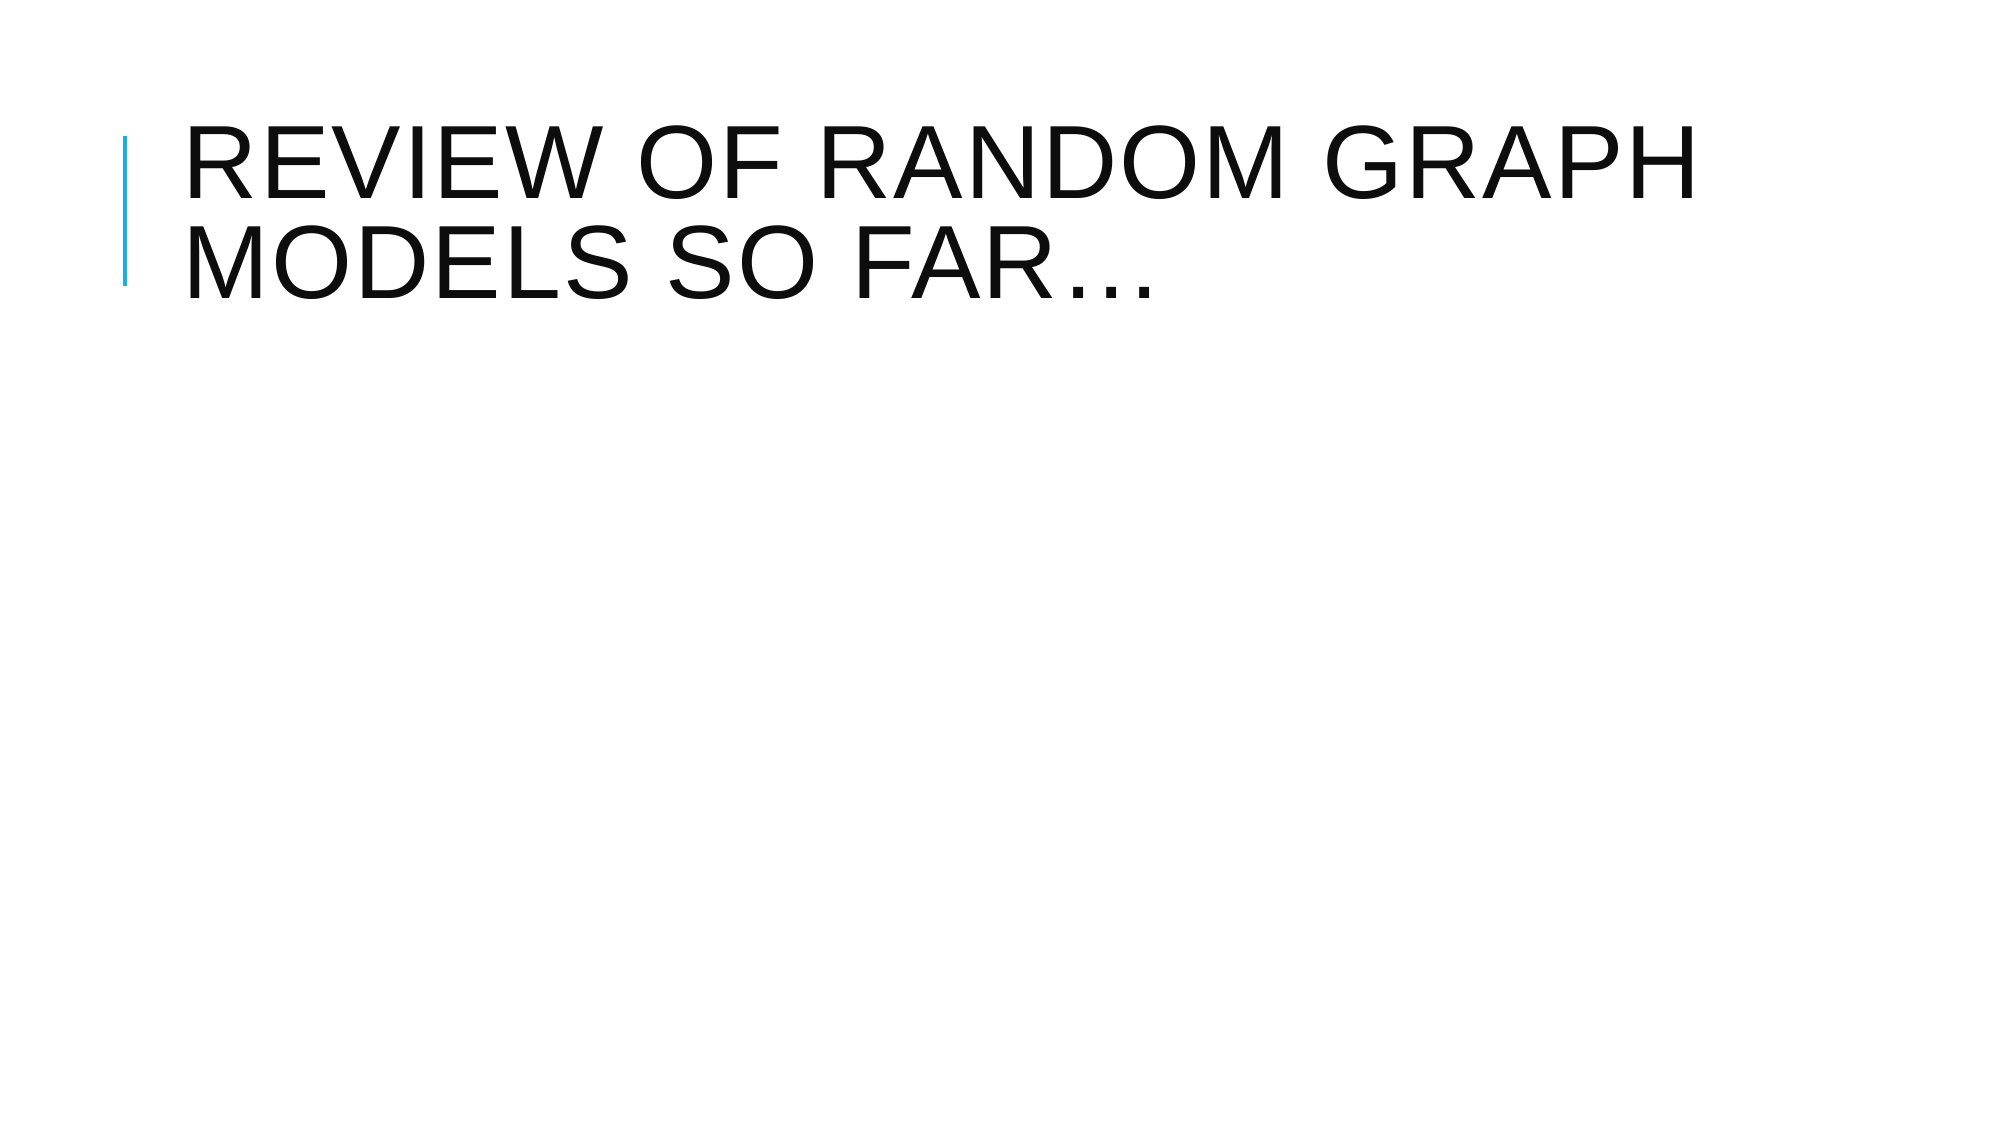

# Review of Random Graph Models SO Far…